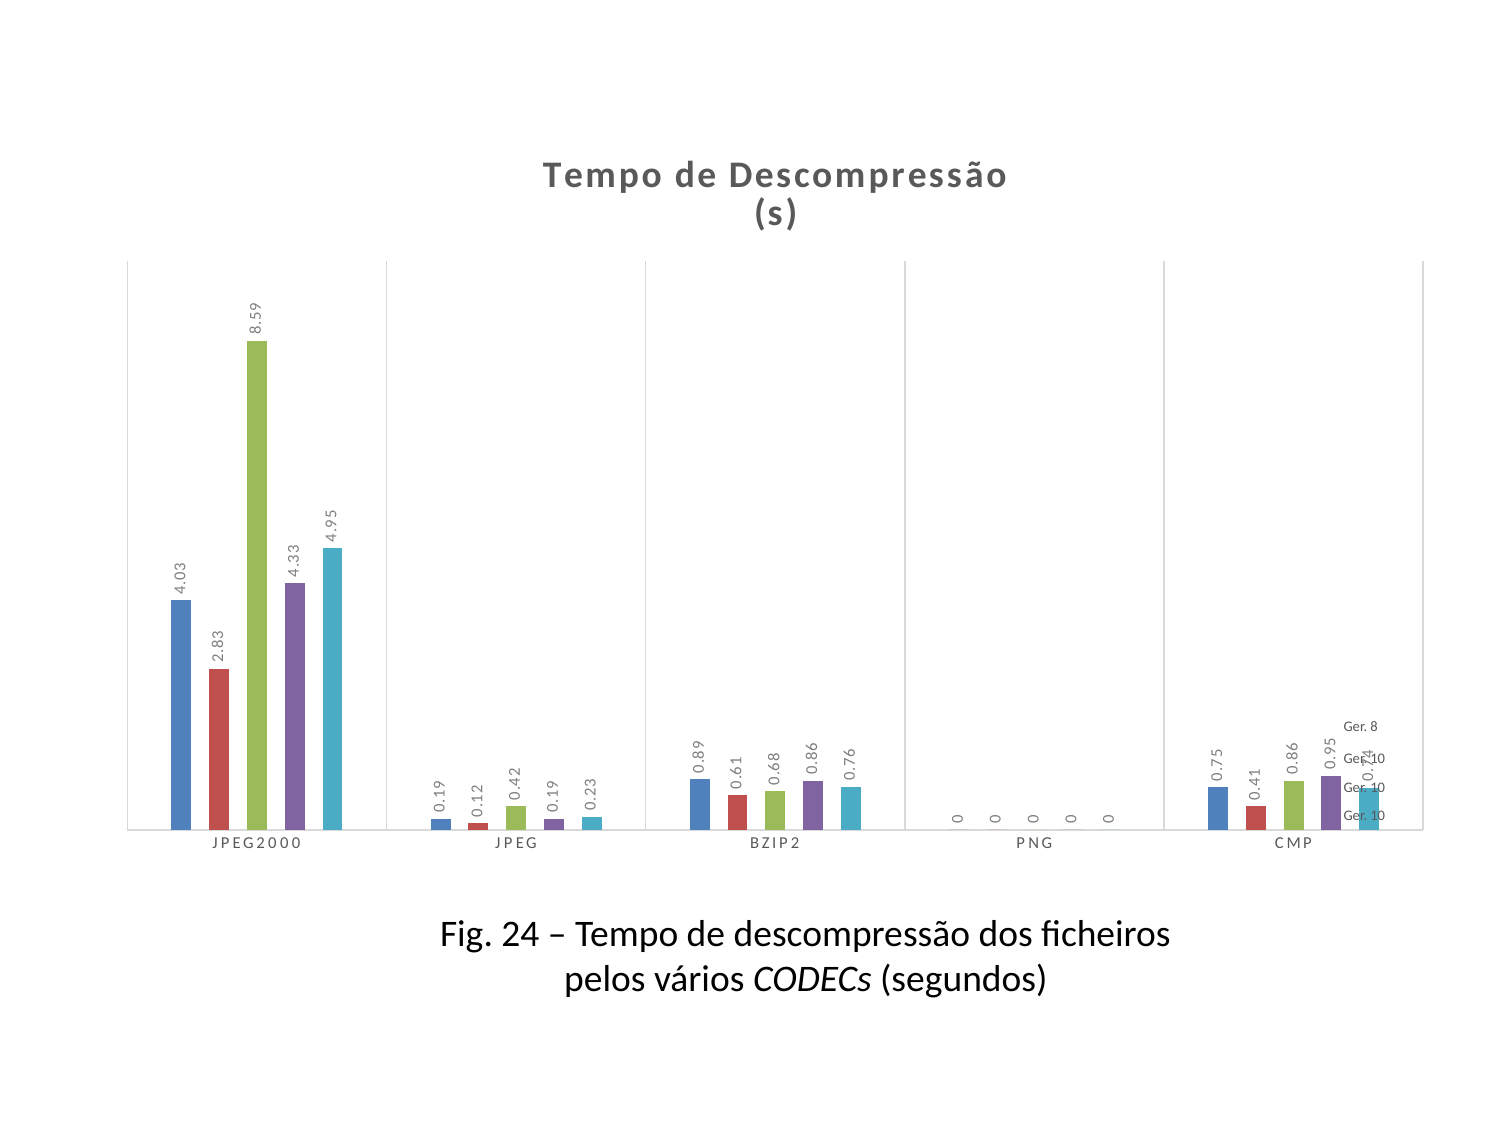

### Chart: Tempo de Descompressão
(s)

| Category | egg.bmp | landscape.bmp | pattern.bmp | zebra.bmp | Média |
|---|---|---|---|---|---|
| JPEG2000 | 4.03 | 2.83 | 8.59 | 4.33 | 4.95 |
| JPEG | 0.19 | 0.12 | 0.42 | 0.19 | 0.23 |
| BZIP2 | 0.89 | 0.61 | 0.68 | 0.86 | 0.76 |
| PNG | 0.0 | 0.0 | 0.0 | 0.0 | 0.0 |
| CMP | 0.75 | 0.41 | 0.86 | 0.95 | 0.74 |
Ger. 8
Ger. 10
Ger. 10
Ger. 10
Fig. 24 – Tempo de descompressão dos ficheiros pelos vários CODECs (segundos)